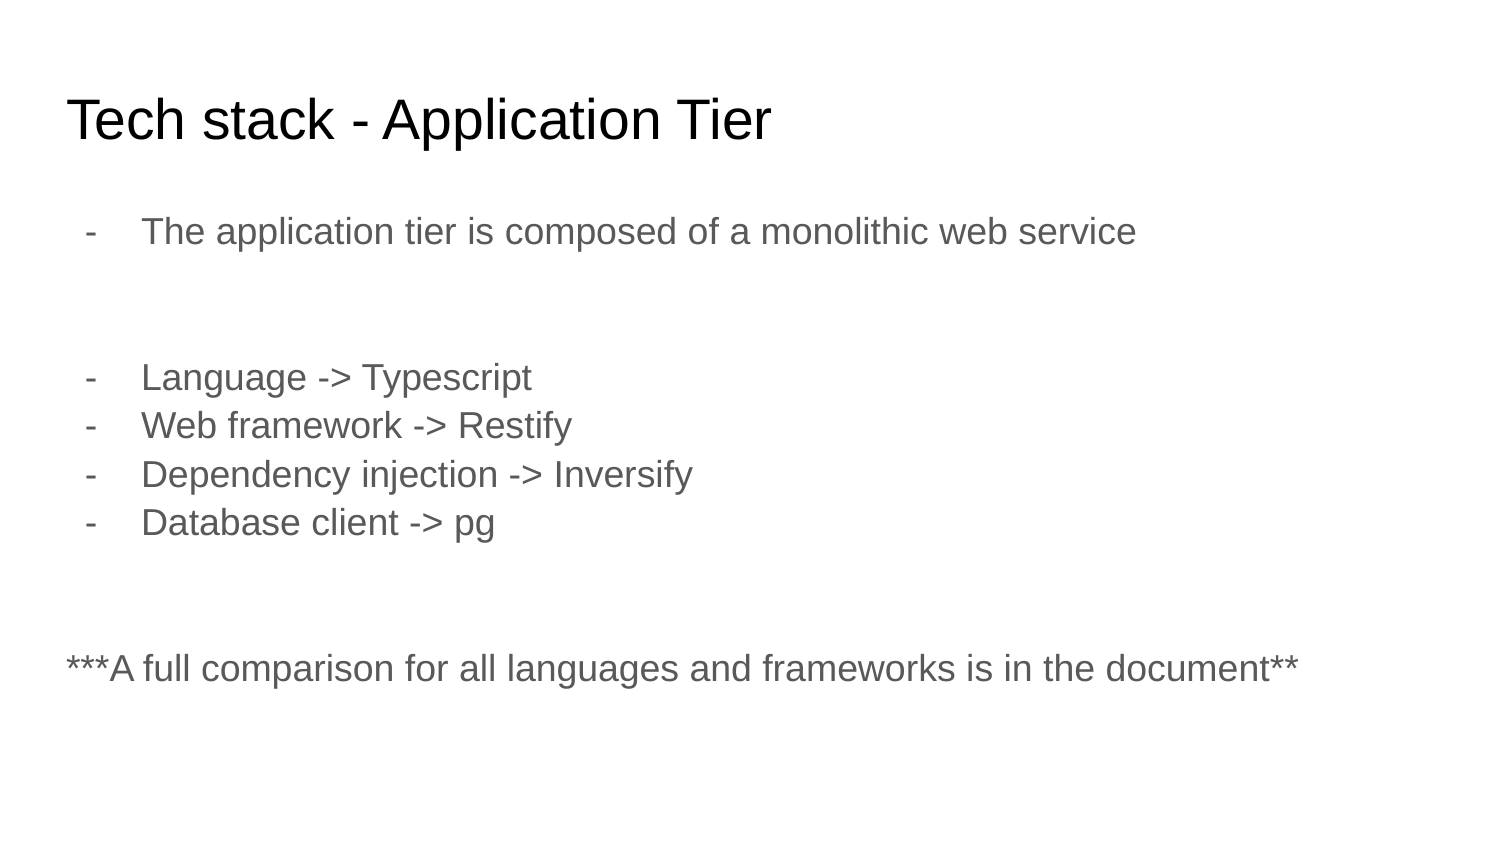

# Tech stack - Application Tier
The application tier is composed of a monolithic web service

Language -> Typescript
Web framework -> Restify
Dependency injection -> Inversify
Database client -> pg

***A full comparison for all languages and frameworks is in the document**